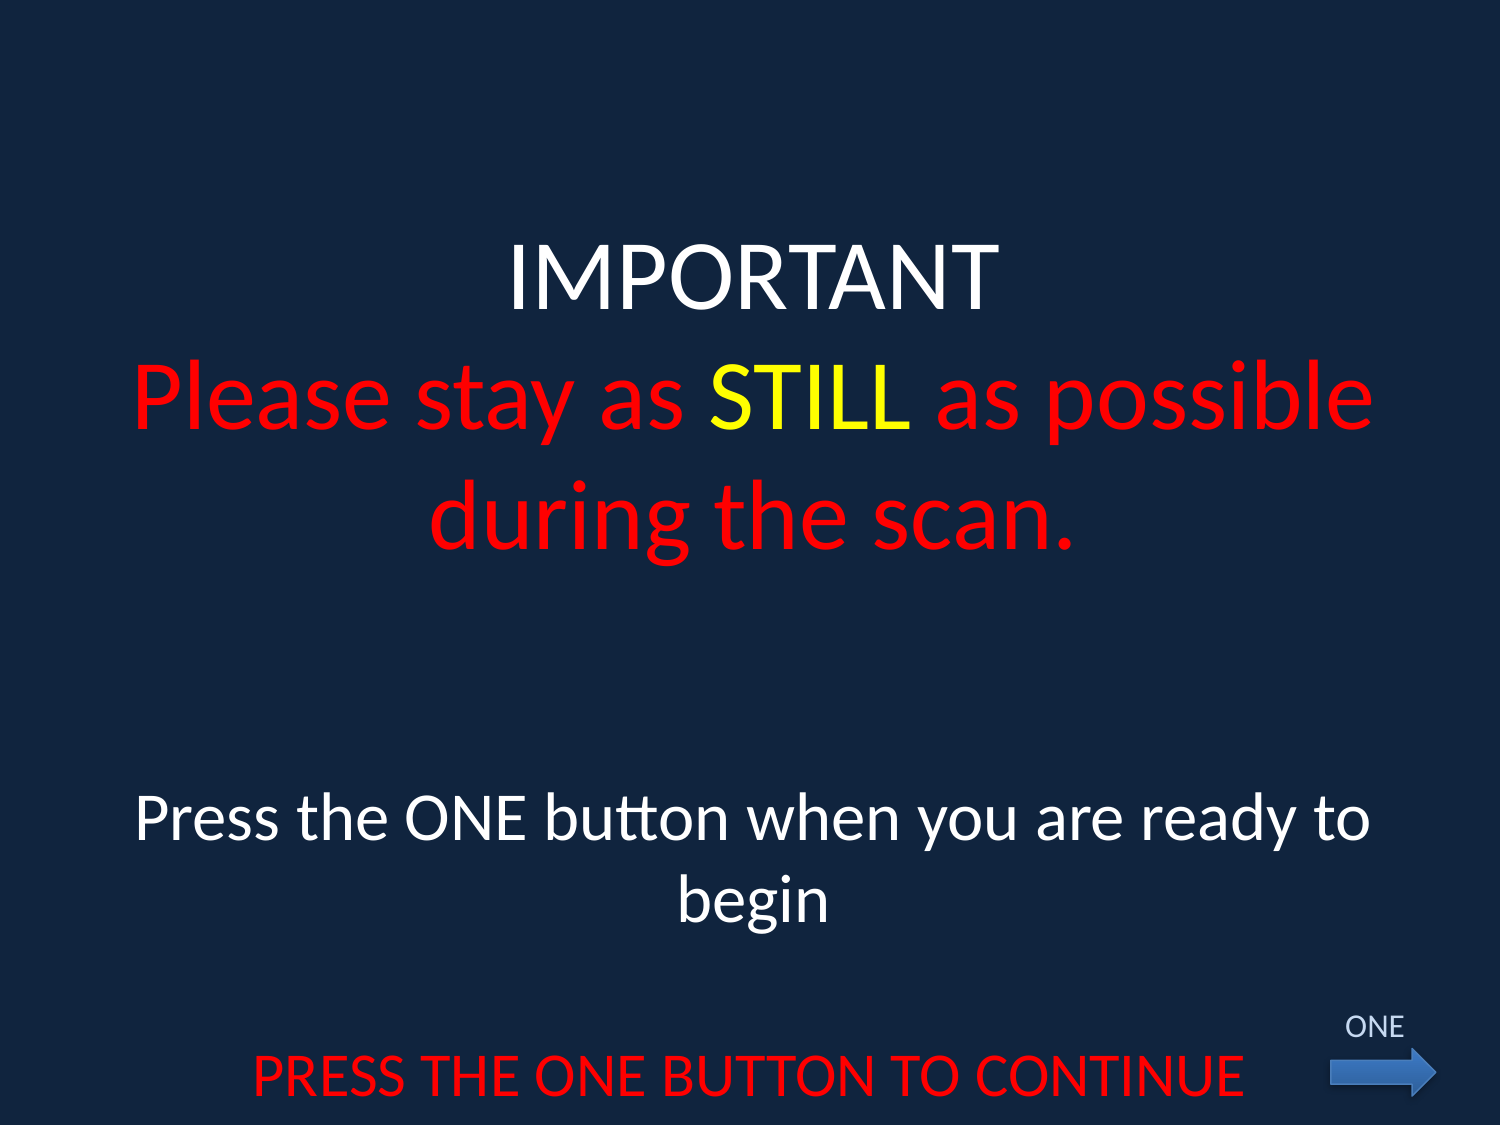

# IMPORTANT Please stay as STILL as possible during the scan. Press the ONE button when you are ready to begin
ONE
PRESS THE ONE BUTTON TO CONTINUE